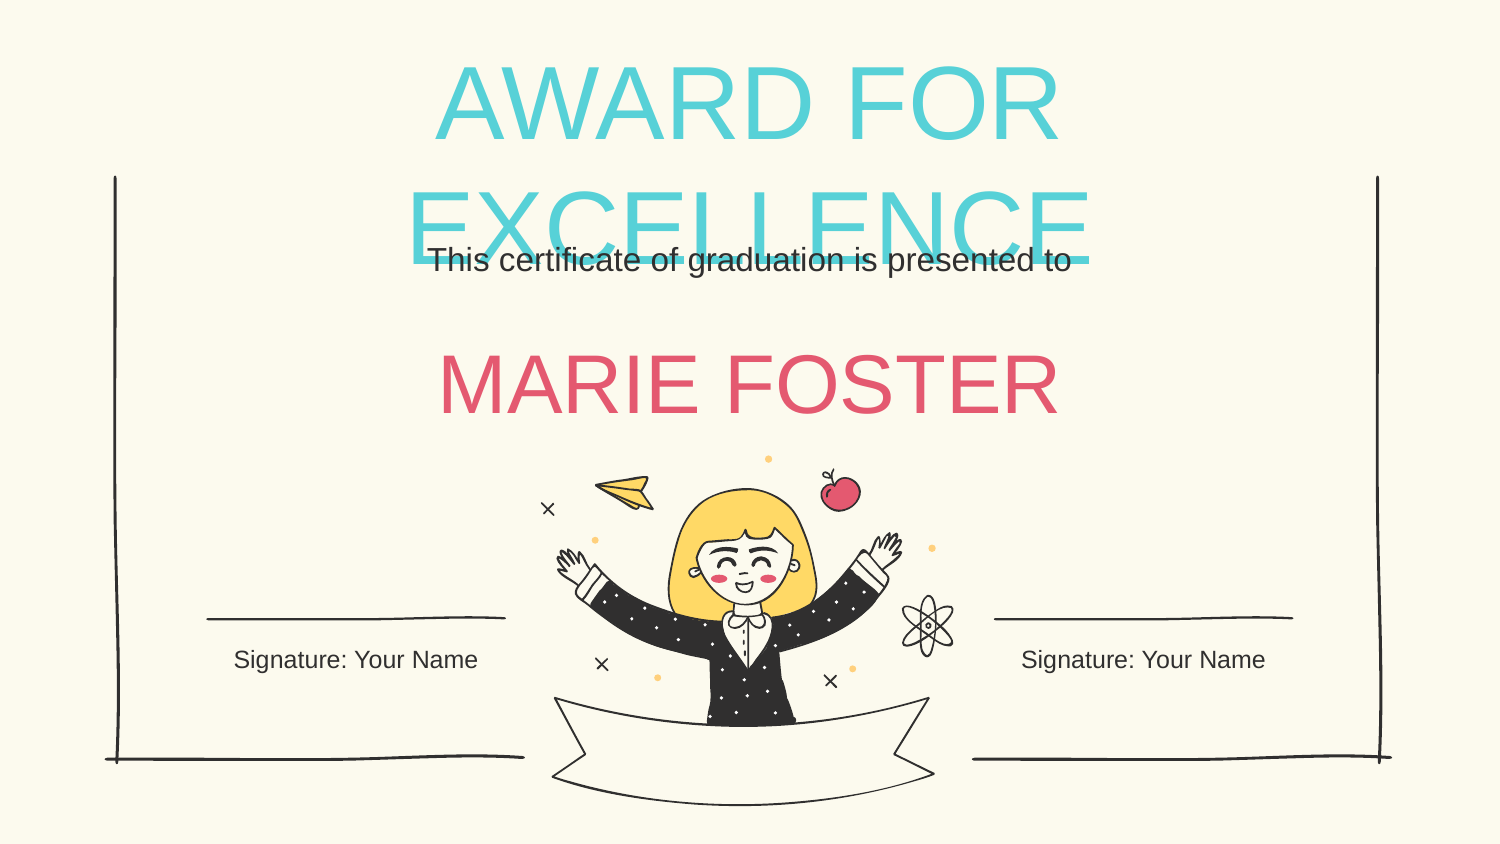

# AWARD FOR EXCELLENCE
This certificate of graduation is presented to
MARIE FOSTER

Signature: Your Name
Signature: Your Name